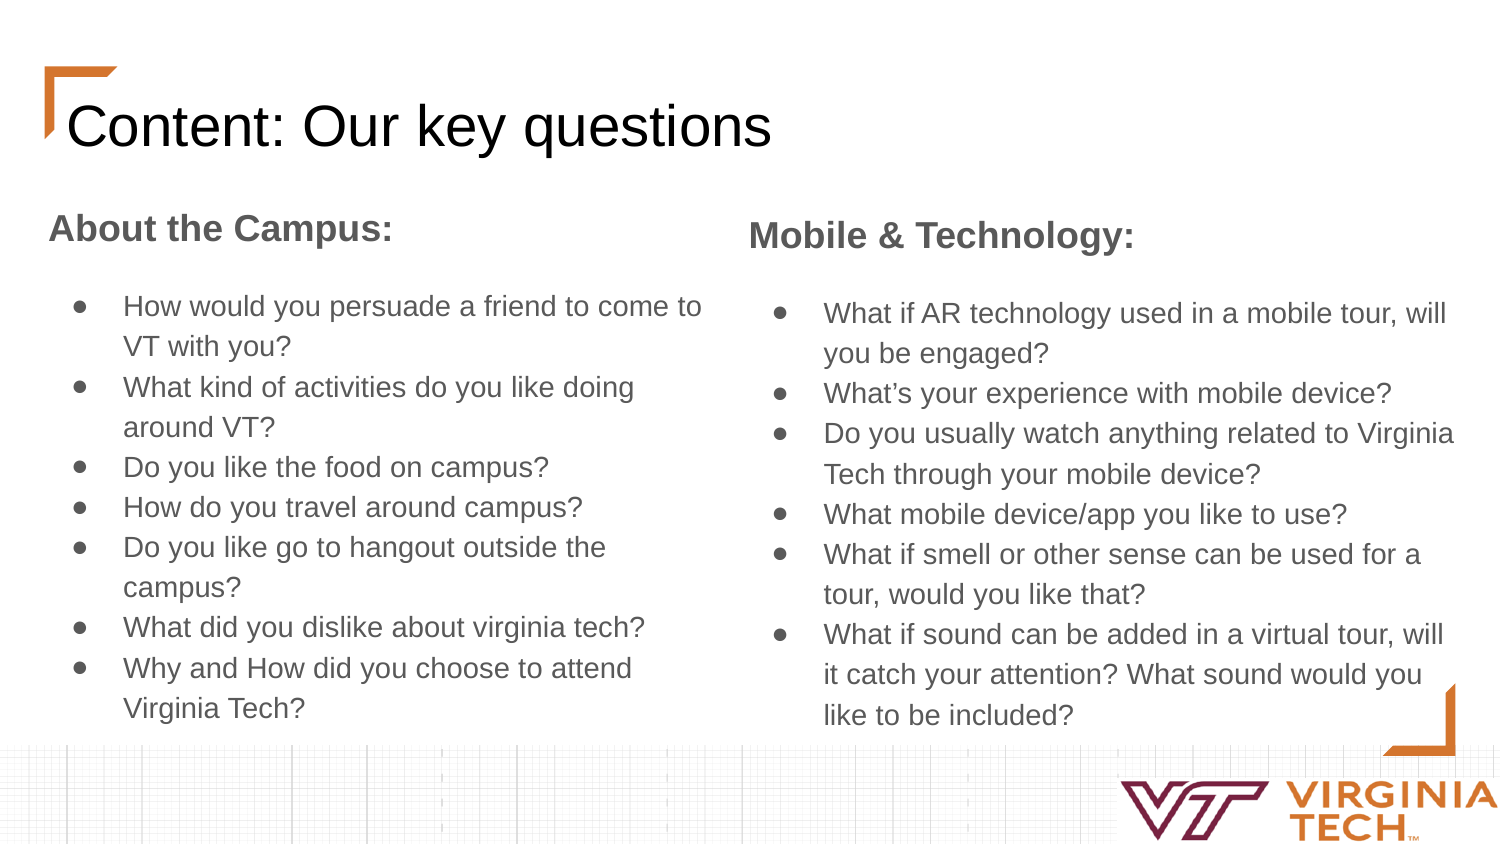

# Content: Our key questions
About the Campus:
How would you persuade a friend to come to VT with you?
What kind of activities do you like doing around VT?
Do you like the food on campus?
How do you travel around campus?
Do you like go to hangout outside the campus?
What did you dislike about virginia tech?
Why and How did you choose to attend Virginia Tech?
Mobile & Technology:
What if AR technology used in a mobile tour, will you be engaged?
What’s your experience with mobile device?
Do you usually watch anything related to Virginia Tech through your mobile device?
What mobile device/app you like to use?
What if smell or other sense can be used for a tour, would you like that?
What if sound can be added in a virtual tour, will it catch your attention? What sound would you like to be included?